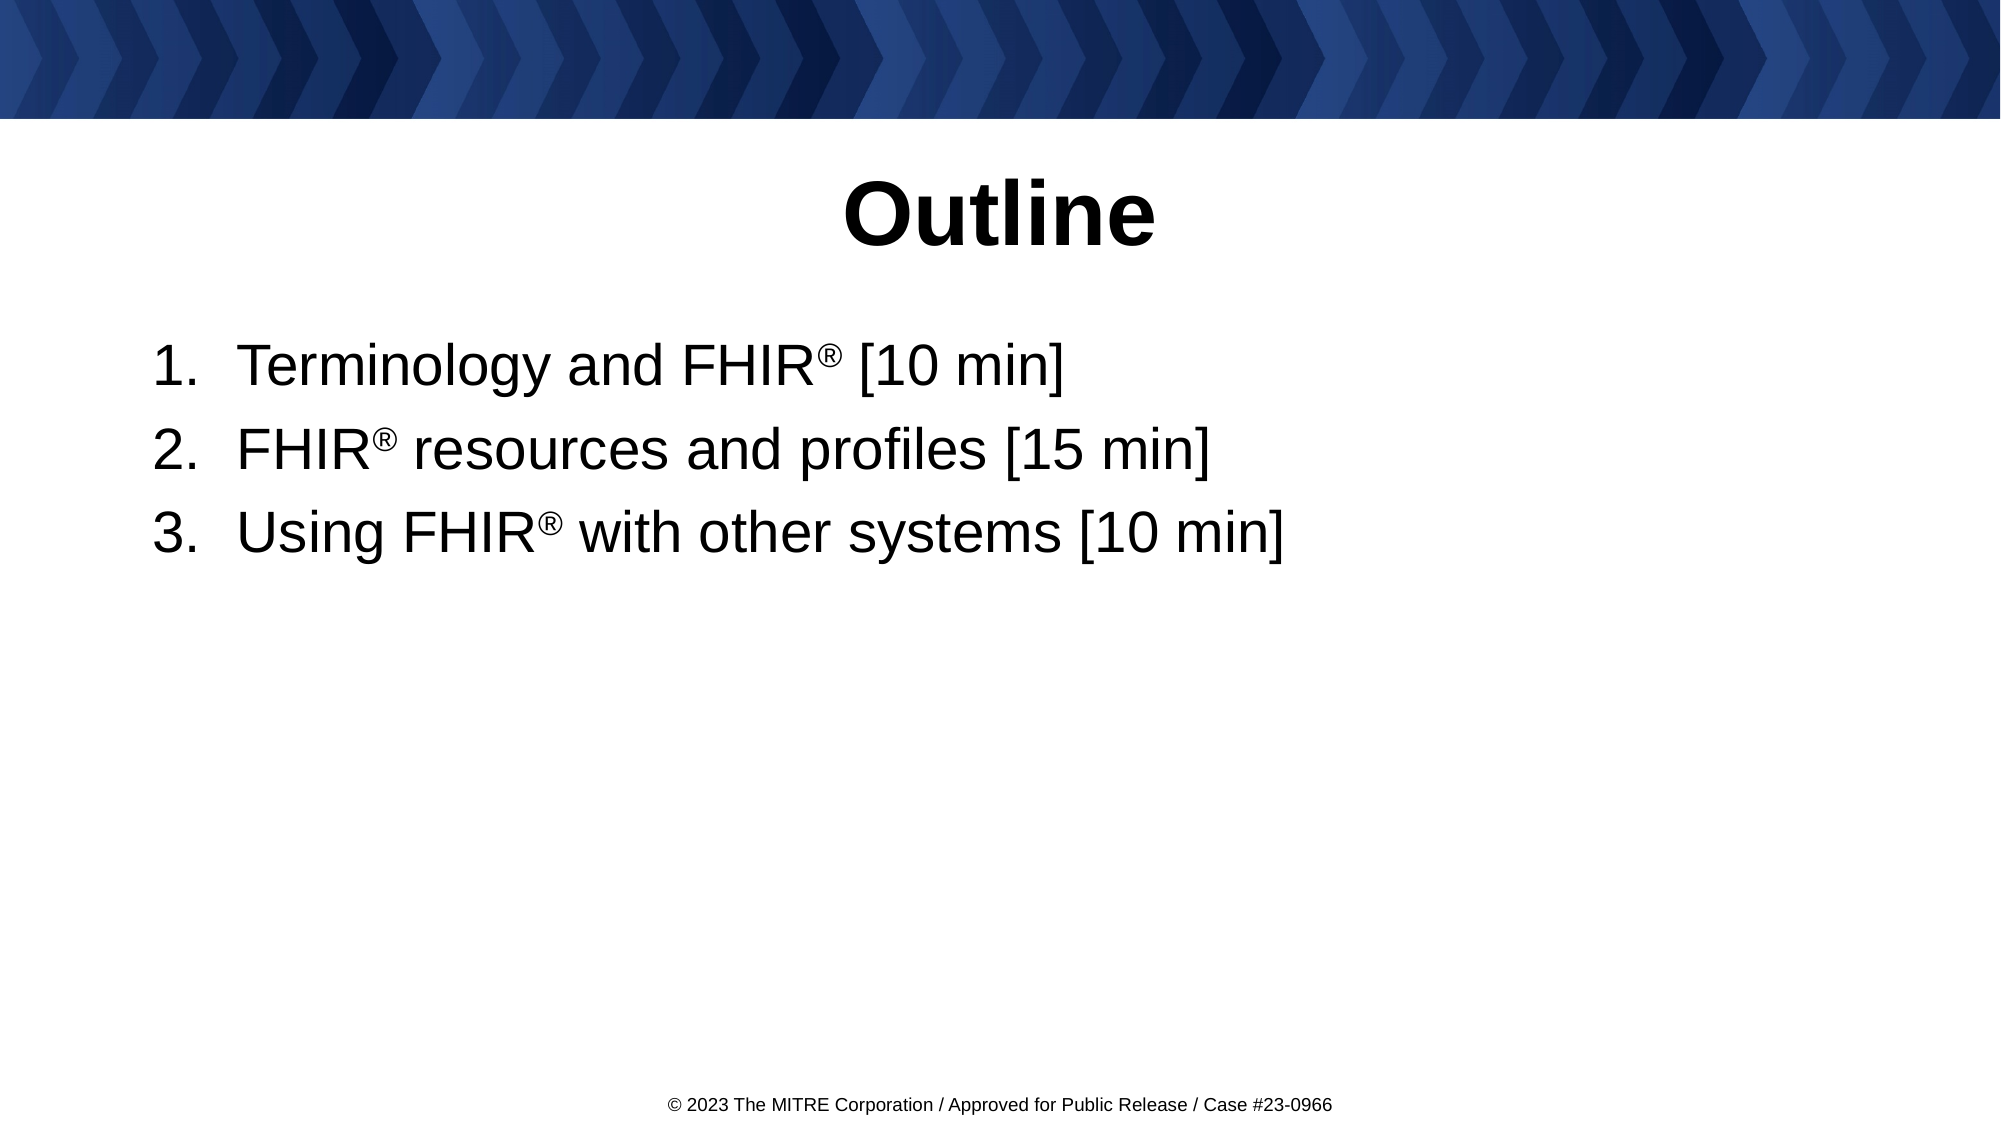

# Outline
Terminology and FHIR® [10 min]
FHIR® resources and profiles [15 min]
Using FHIR® with other systems [10 min]